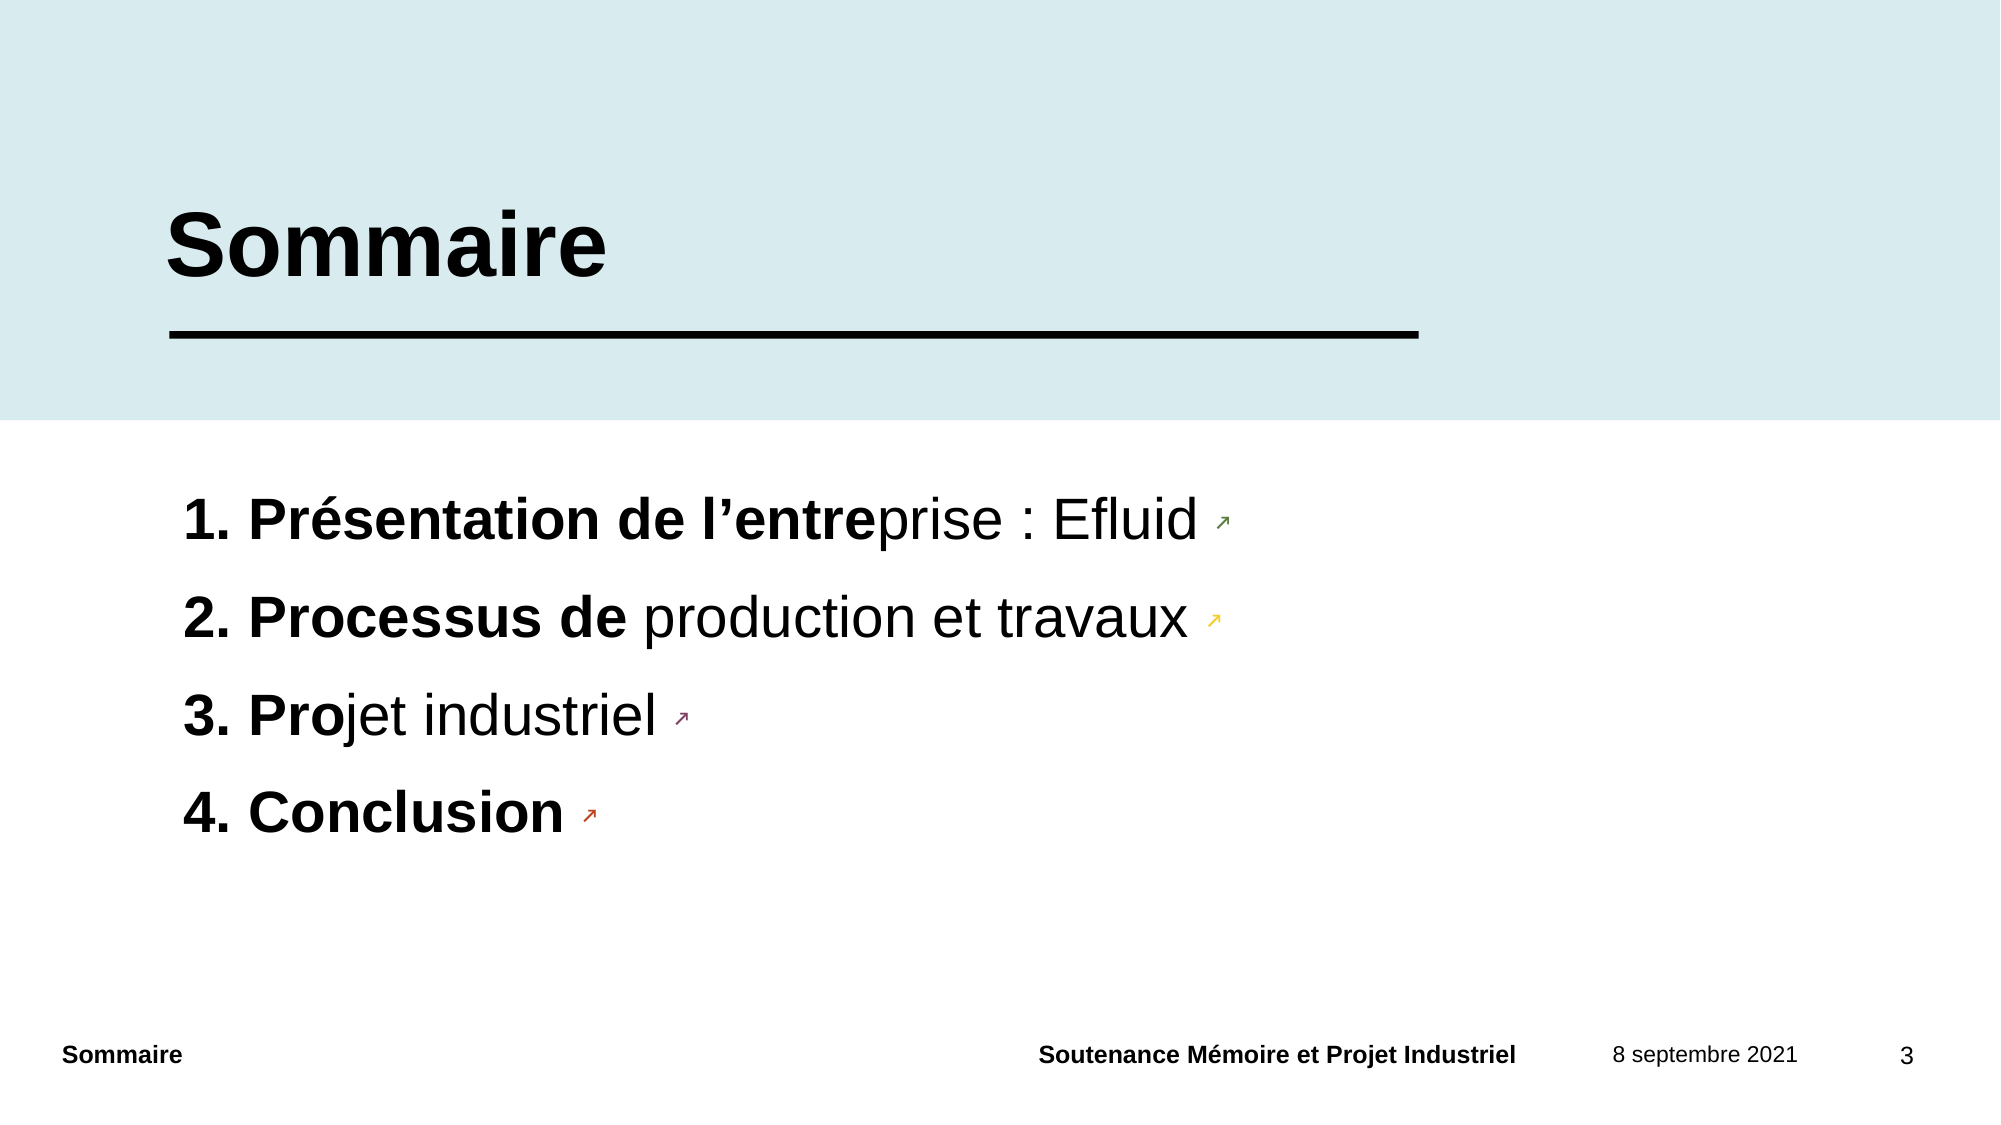

# Sommaire

1. Présentation de l’entreprise : Efluid ↗
2. Processus de production et travaux ↗
3. Projet industriel ↗
4. Conclusion ↗
Soutenance Mémoire et Projet Industriel
3
Sommaire
8 septembre 2021